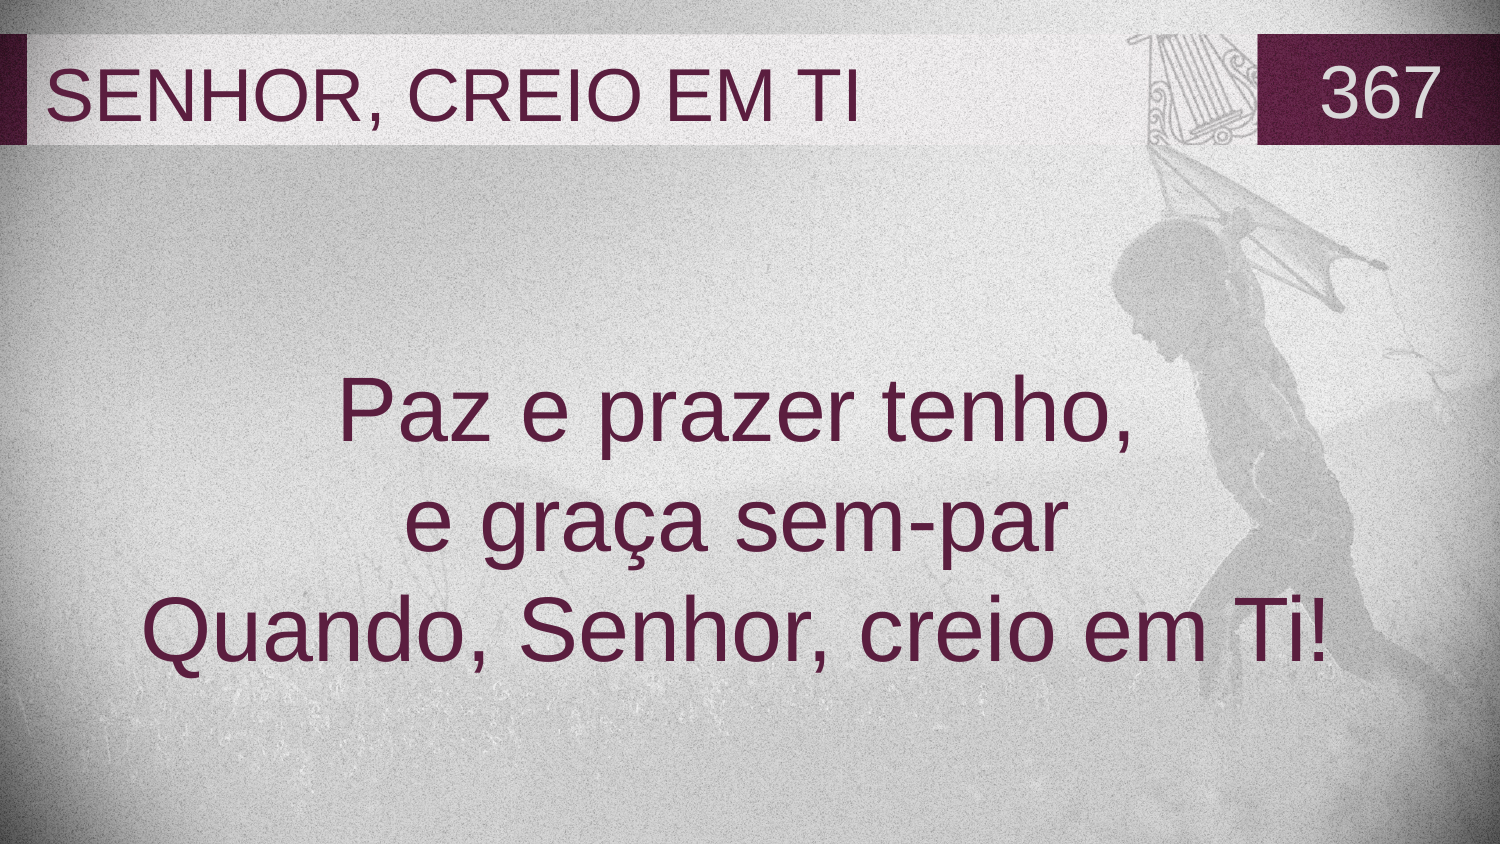

# SENHOR, CREIO EM TI
367
Paz e prazer tenho,
e graça sem-par
Quando, Senhor, creio em Ti!